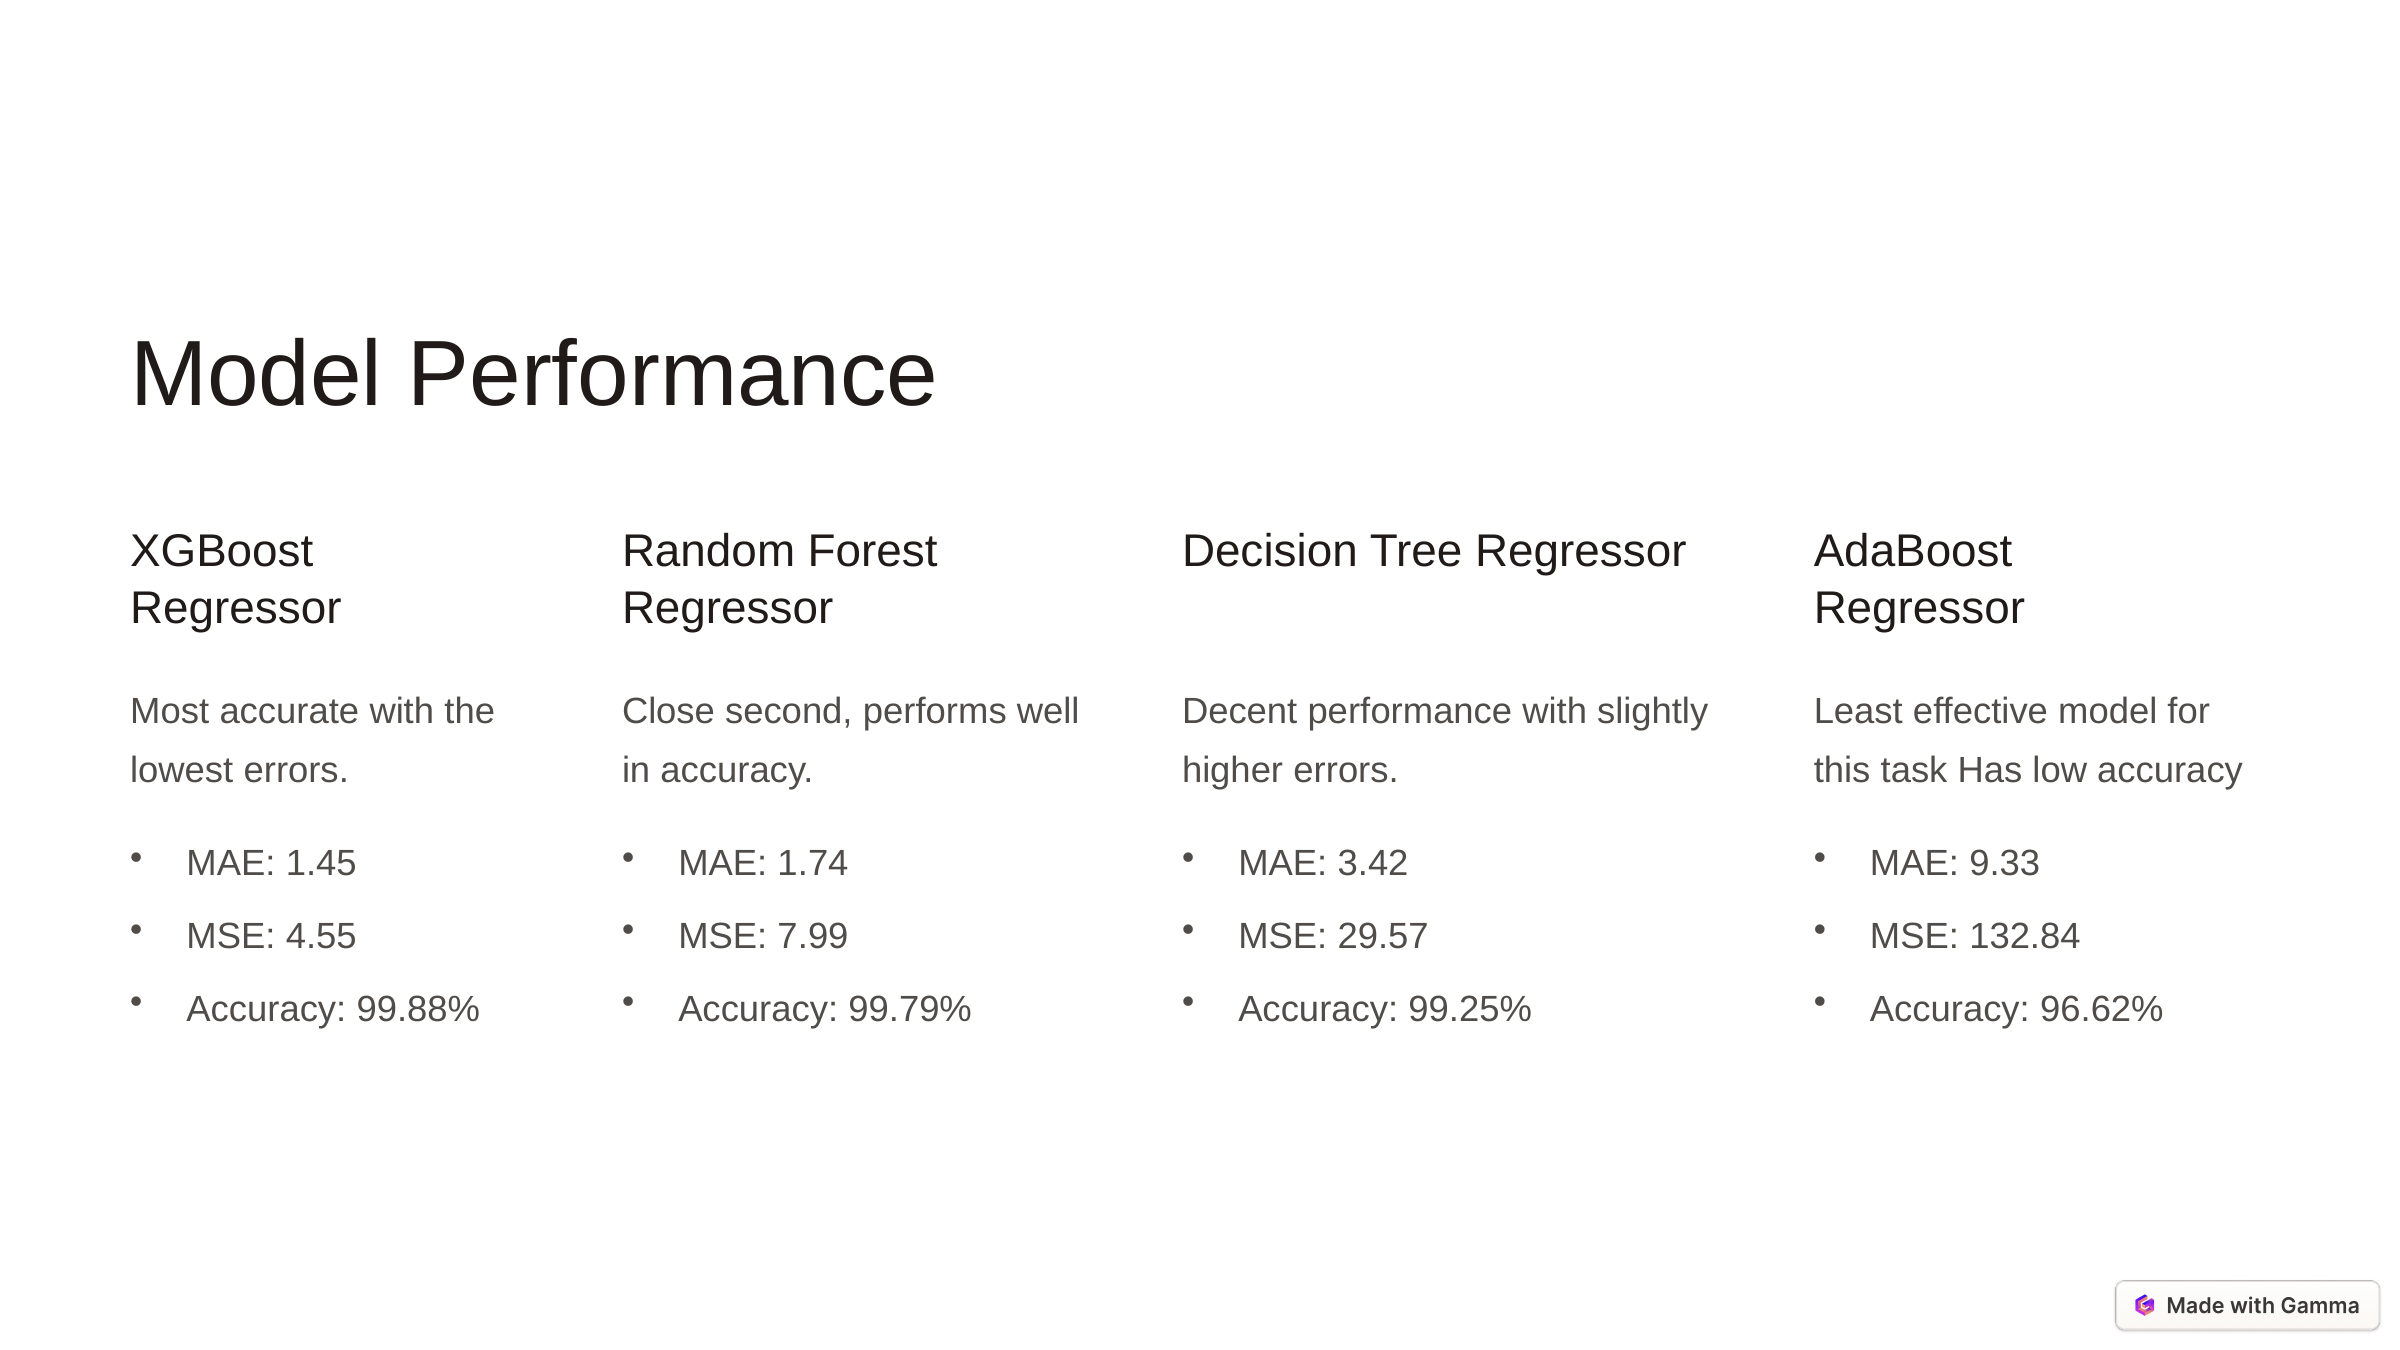

Model Performance
XGBoost Regressor
Random Forest Regressor
Decision Tree Regressor
AdaBoost
Regressor
Most accurate with the lowest errors.
Close second, performs well in accuracy.
Decent performance with slightly higher errors.
Least effective model for this task Has low accuracy
MAE: 1.45
MAE: 1.74
MAE: 3.42
MAE: 9.33
MSE: 4.55
MSE: 7.99
MSE: 29.57
MSE: 132.84
Accuracy: 99.88%
Accuracy: 99.79%
Accuracy: 99.25%
Accuracy: 96.62%